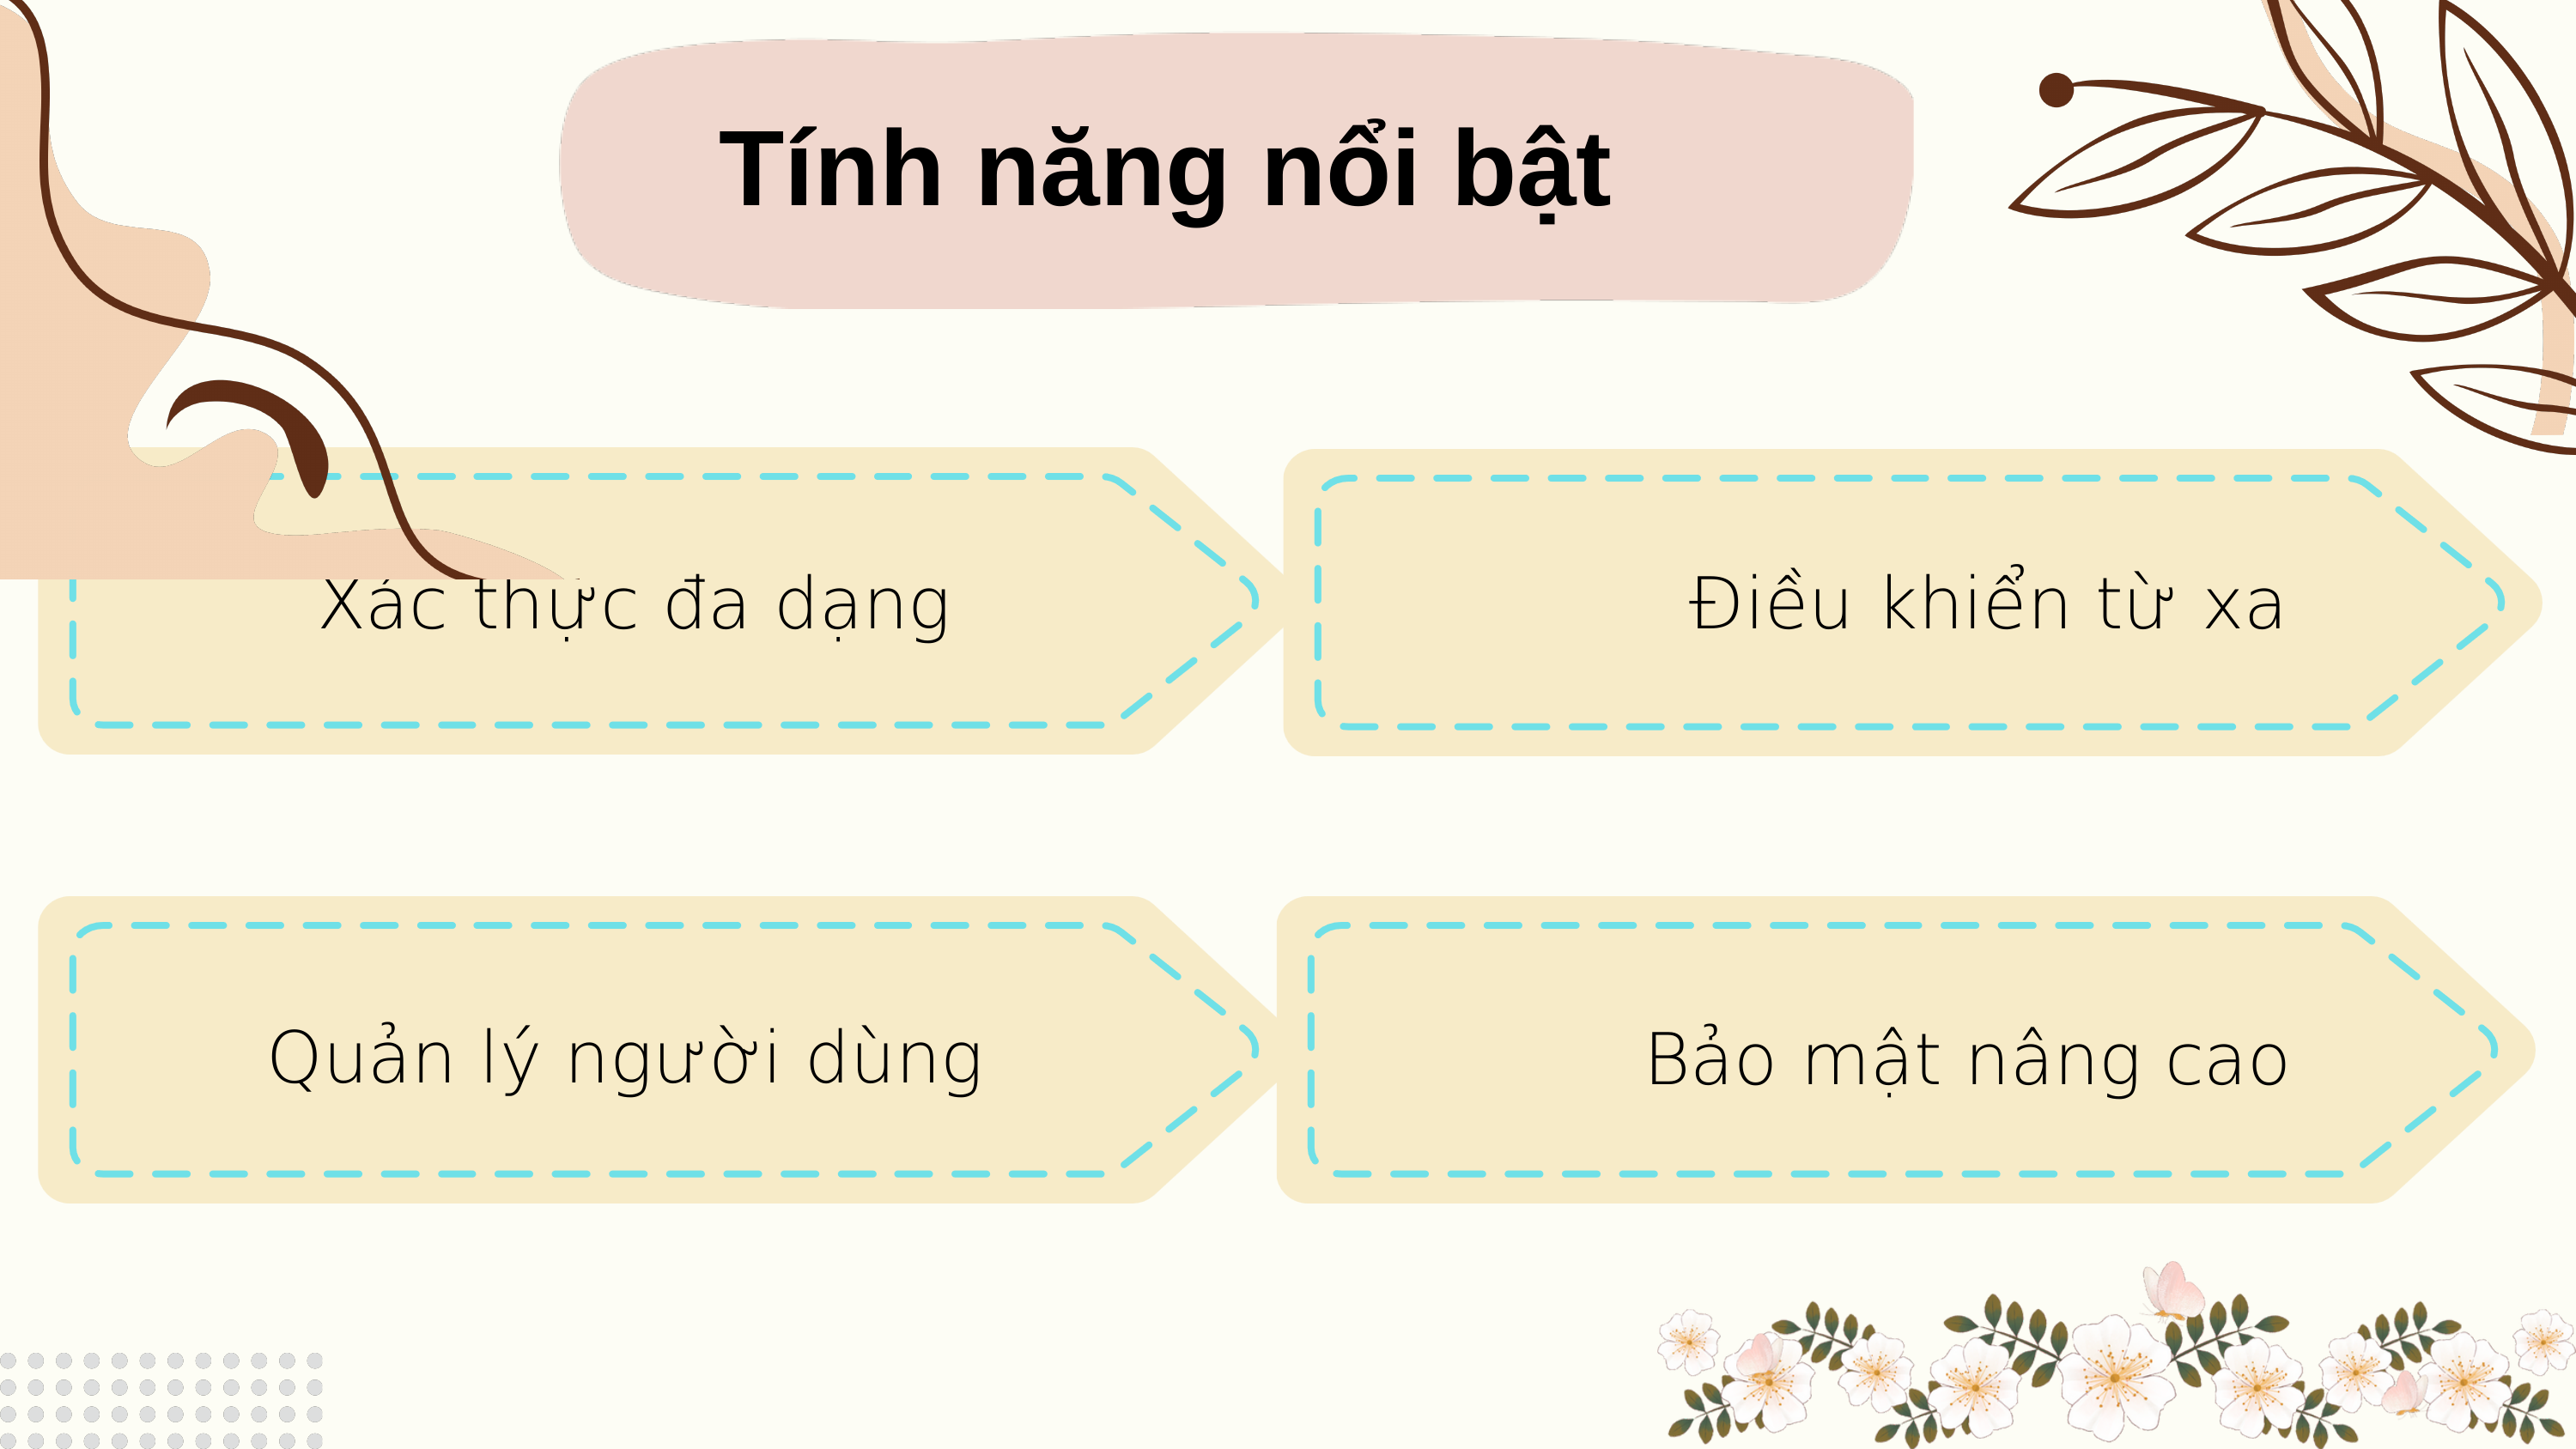

Tính năng nổi bật

Xác thực đa dạng
Điều khiển từ xa

Bảo mật nâng cao
Quản lý người dùng